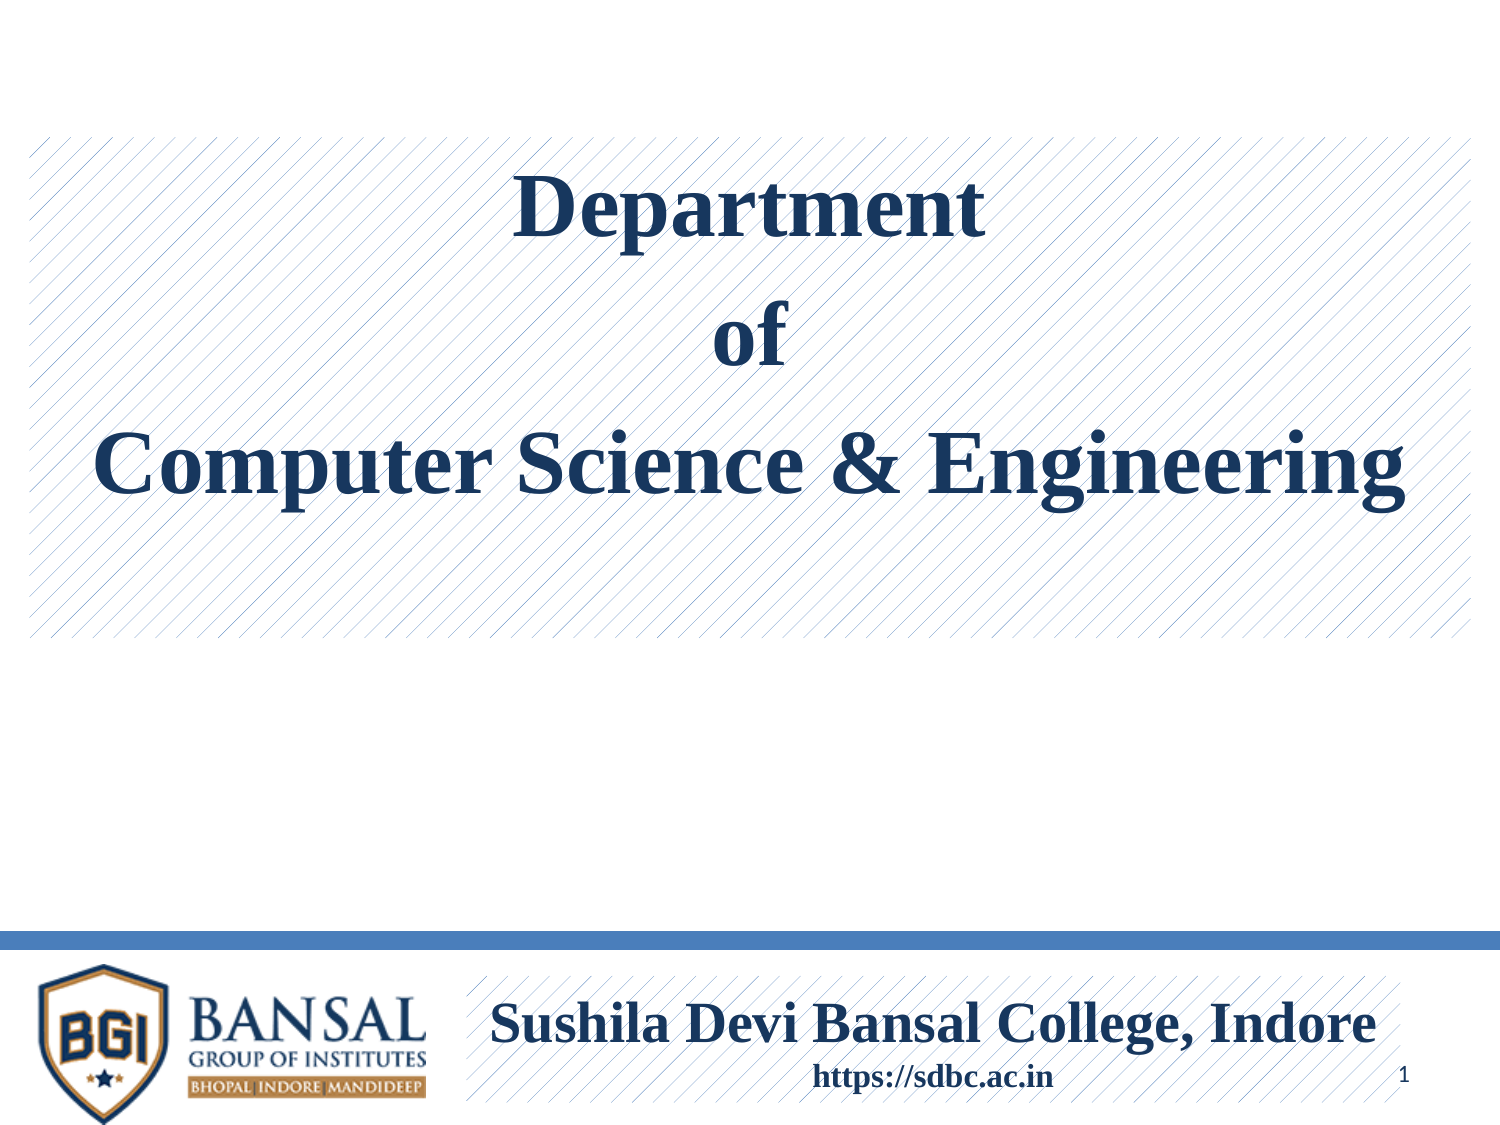

Department
 of
Computer Science & Engineering

Sushila Devi Bansal College, Indore
https://sdbc.ac.in
1